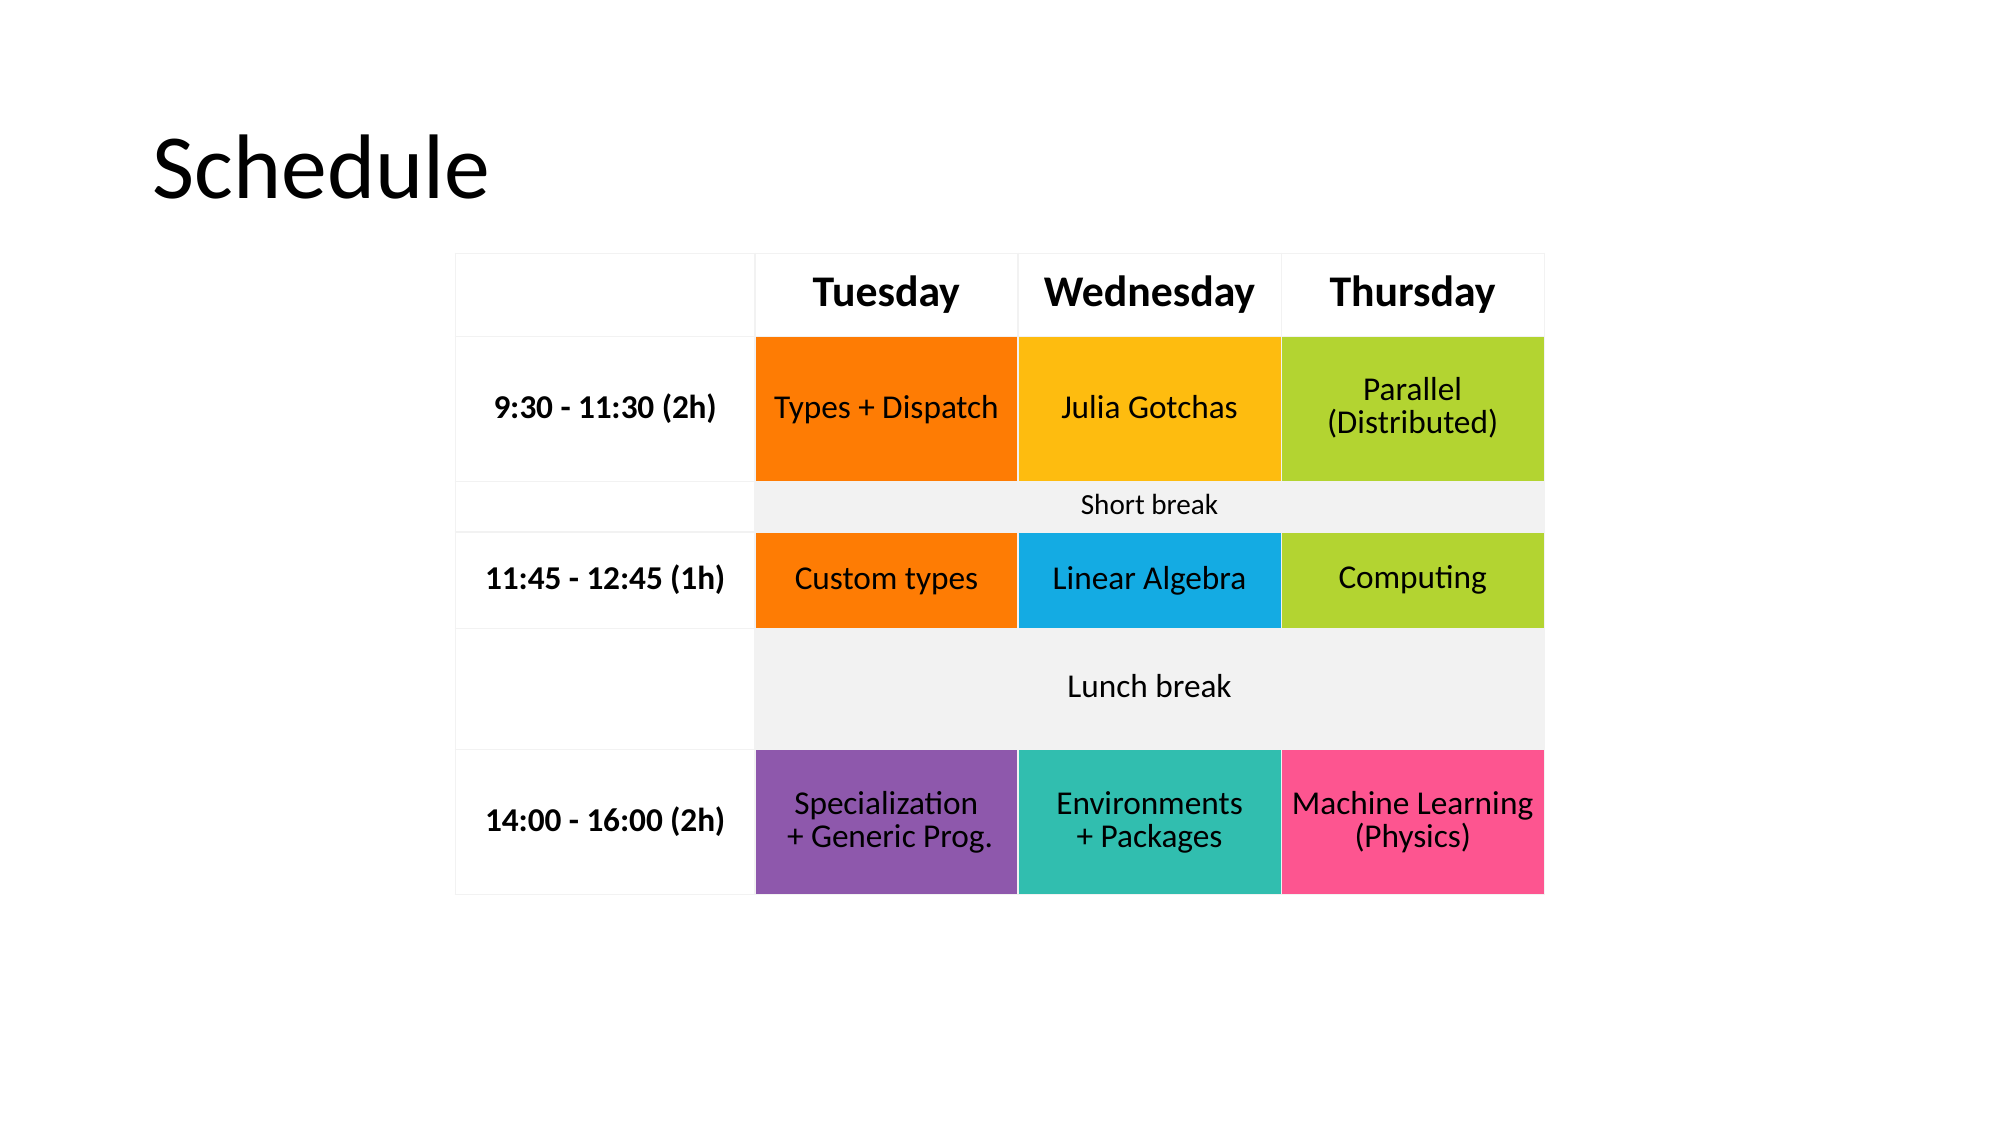

# Schedule
|  | Tuesday | Wednesday | Thursday |
| --- | --- | --- | --- |
| 9:30 - 11:30 (2h) | Types + Dispatch | Julia Gotchas | Parallel (Distributed) |
|  | Short break |  |  |
| 11:45 - 12:45 (1h) | Custom types | Linear Algebra | Computing |
|  | Lunch break |  |  |
| 14:00 - 16:00 (2h) | Specialization + Generic Prog. | Environments + Packages | Machine Learning (Physics) |